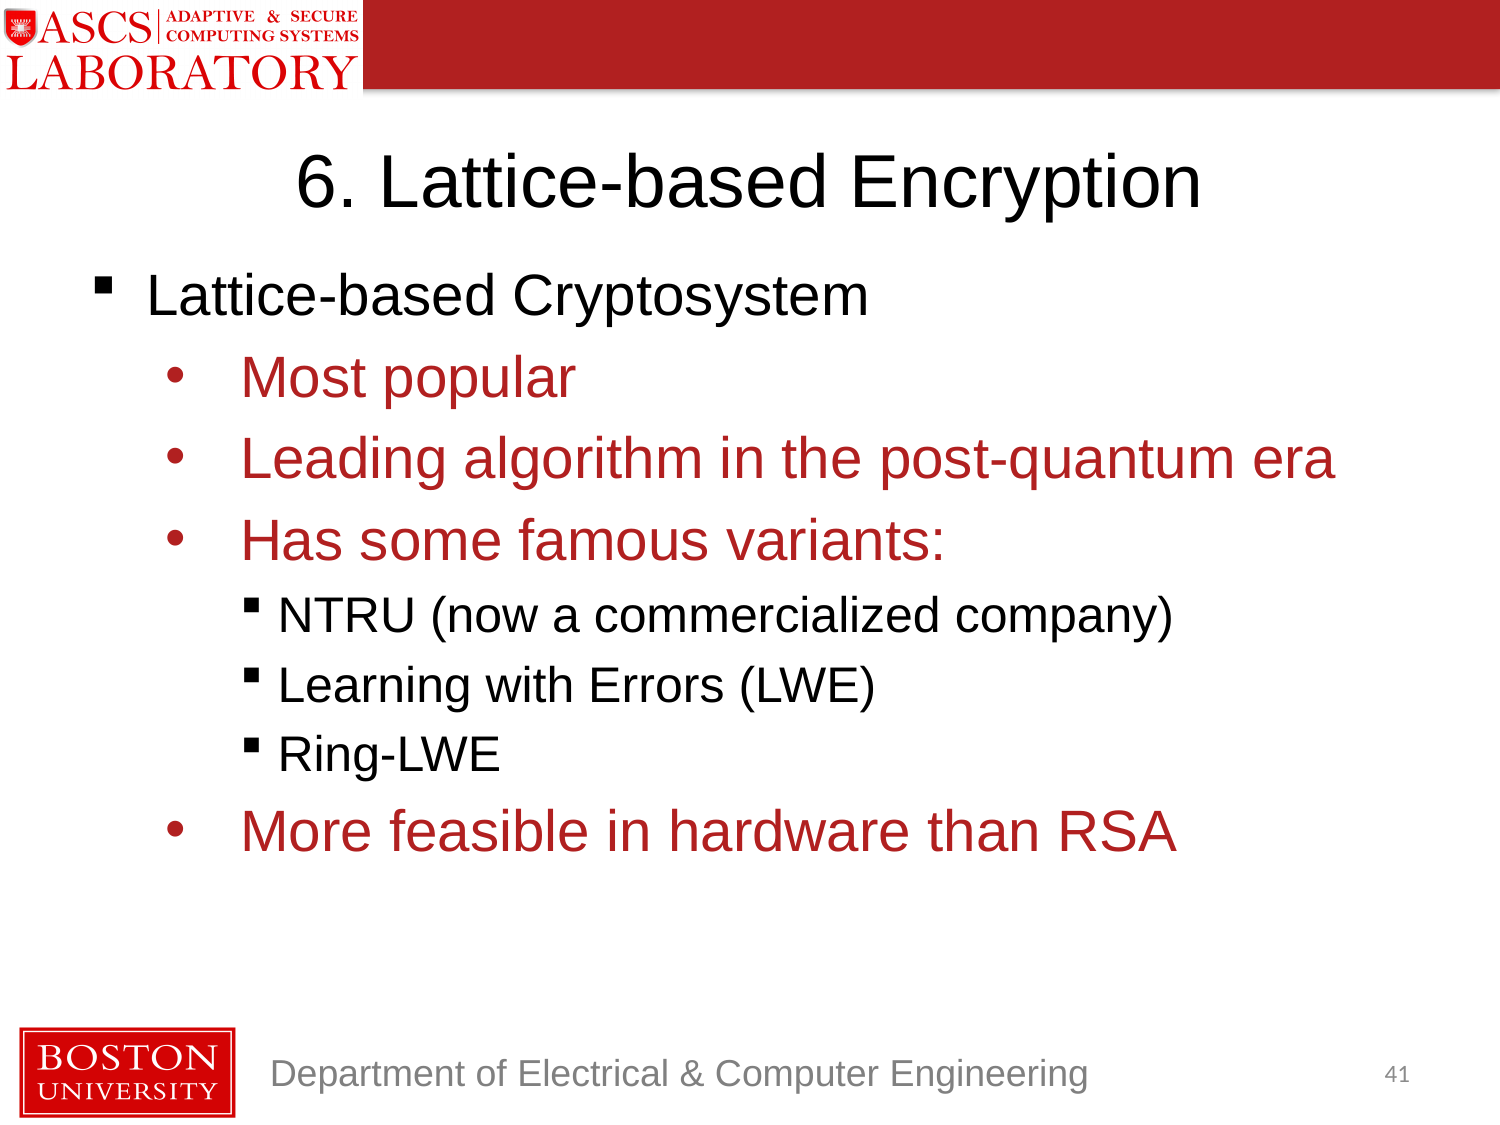

# 6. Lattice-based Encryption
Lattice-based Cryptosystem
Most popular
Leading algorithm in the post-quantum era
Has some famous variants:
NTRU (now a commercialized company)
Learning with Errors (LWE)
Ring-LWE
More feasible in hardware than RSA

41